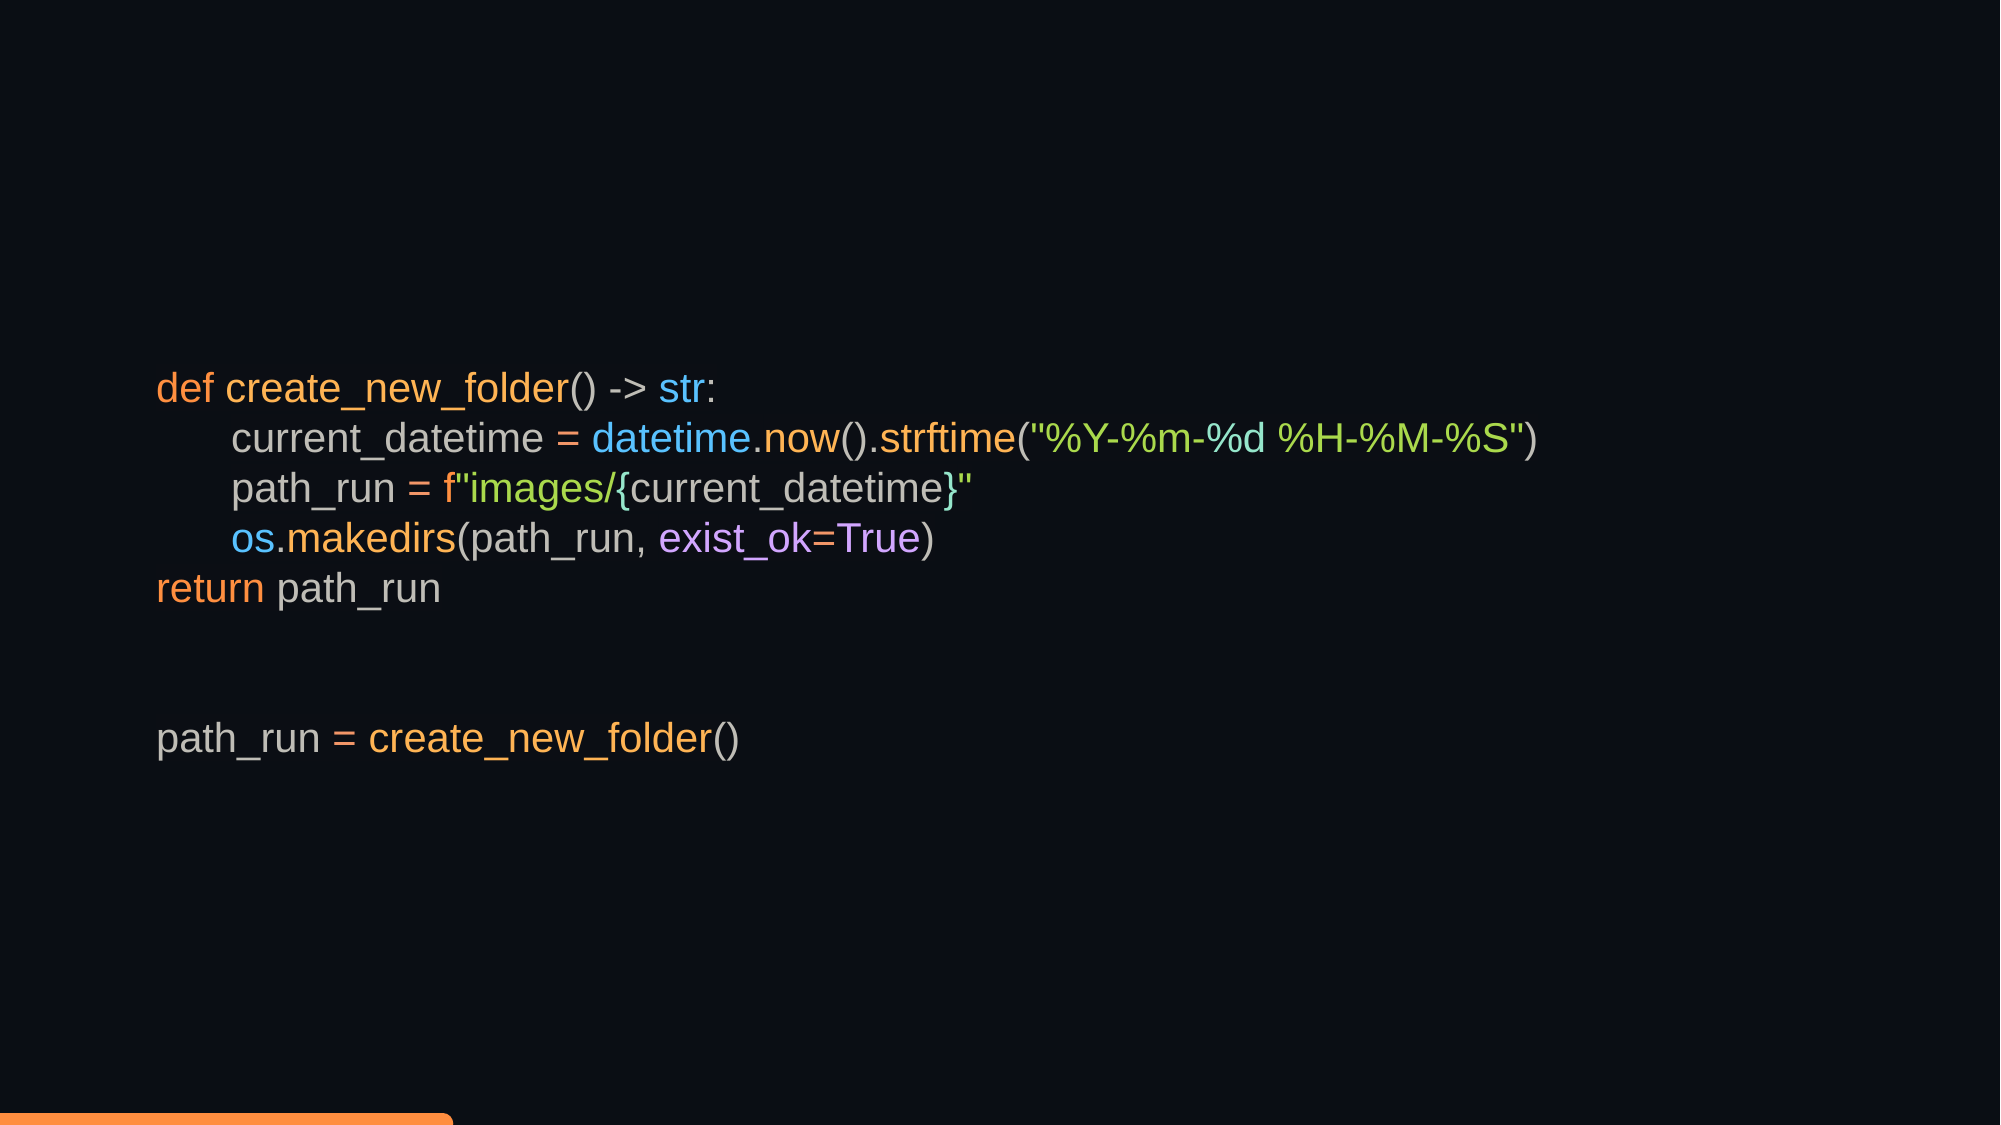

def create_new_folder() -> str:
current_datetime = datetime.now().strftime("%Y-%m-%d %H-%M-%S")
path_run = f"images/{current_datetime}"
os.makedirs(path_run, exist_ok=True)
return path_run

path_run = create_new_folder()